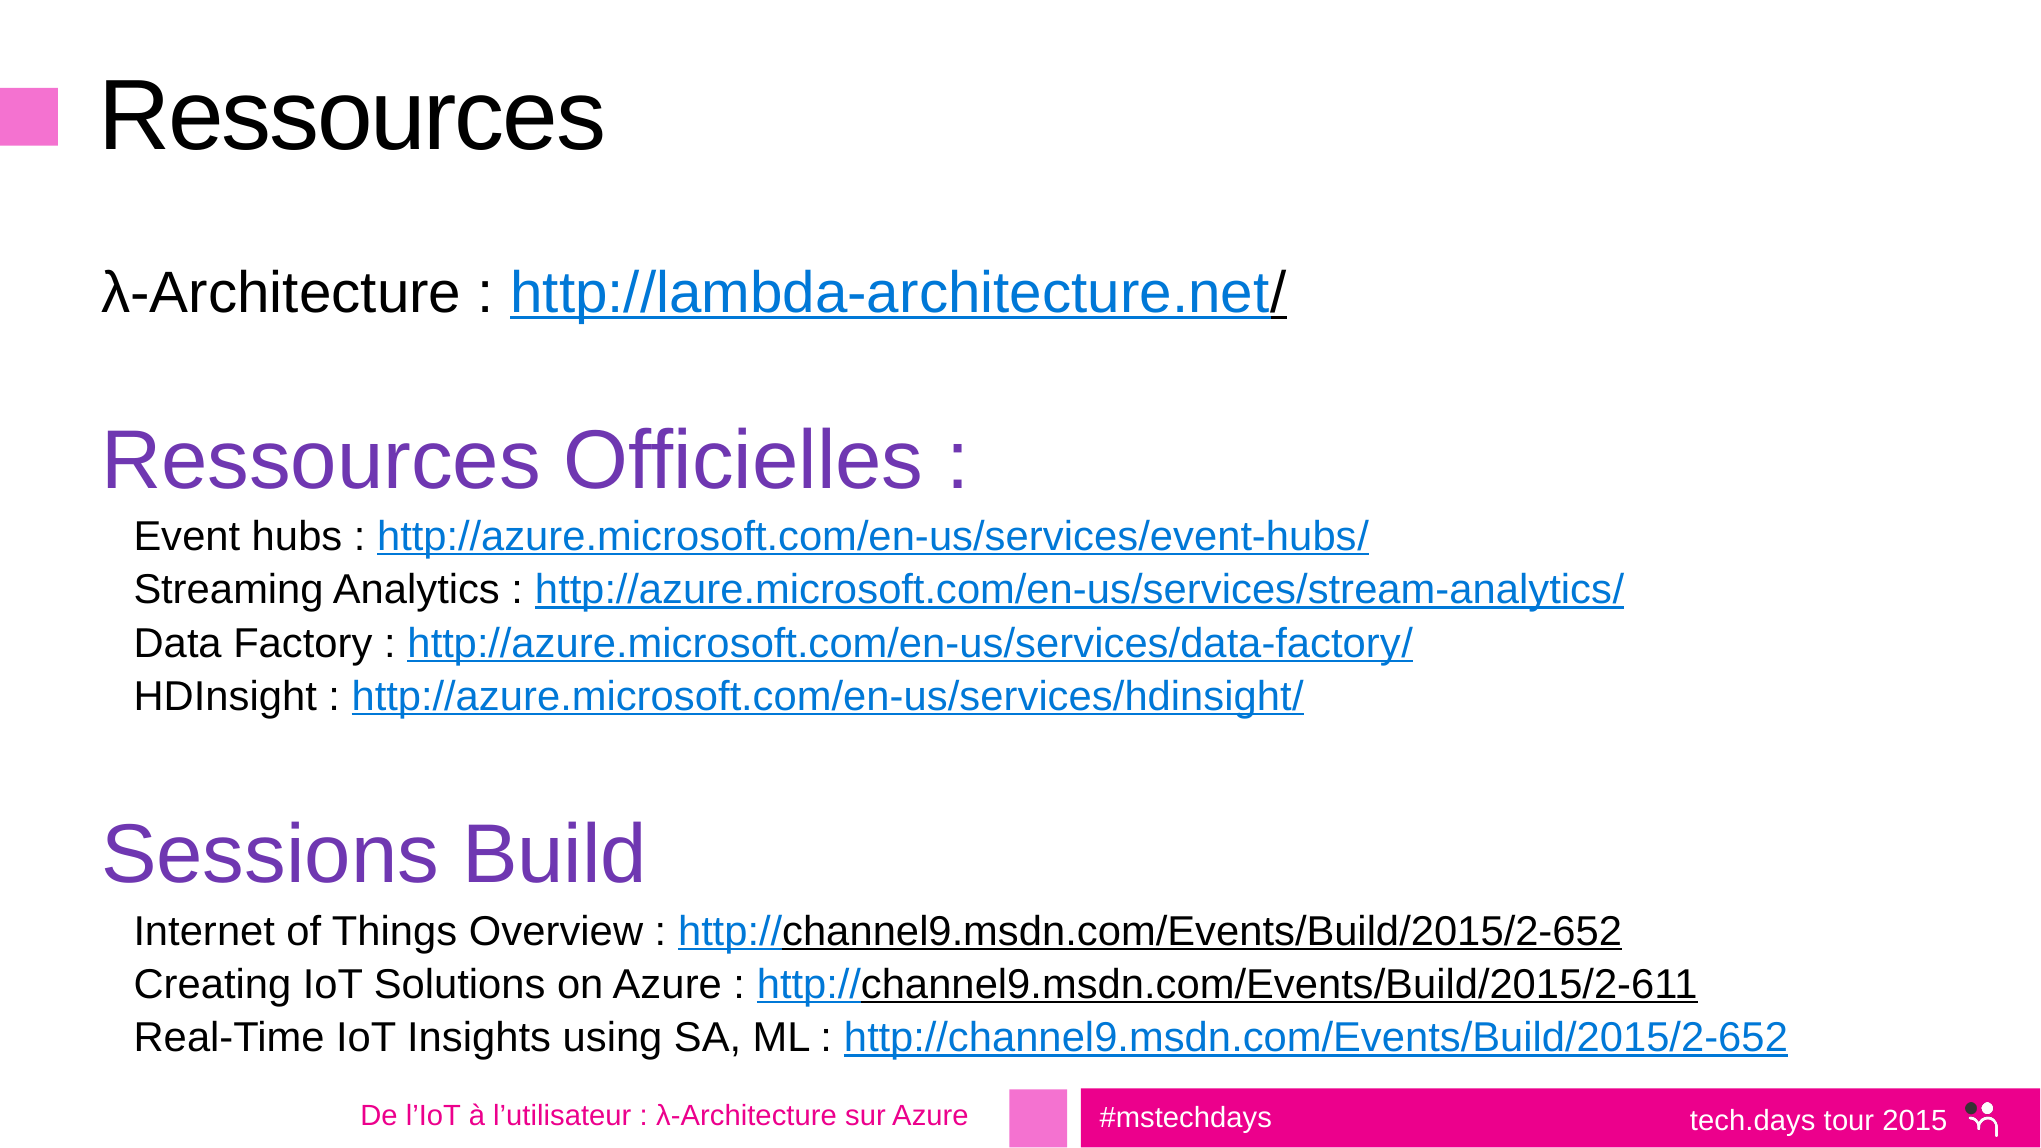

# Ressources

λ-Architecture : http://lambda-architecture.net/

Ressources Officielles :
Event hubs : http://azure.microsoft.com/en-us/services/event-hubs/
Streaming Analytics : http://azure.microsoft.com/en-us/services/stream-analytics/
Data Factory : http://azure.microsoft.com/en-us/services/data-factory/
HDInsight : http://azure.microsoft.com/en-us/services/hdinsight/

Sessions Build
Internet of Things Overview : http://channel9.msdn.com/Events/Build/2015/2-652
Creating IoT Solutions on Azure : http://channel9.msdn.com/Events/Build/2015/2-611
Real-Time IoT Insights using SA, ML : http://channel9.msdn.com/Events/Build/2015/2-652
De l’IoT à l’utilisateur : λ-Architecture sur Azure